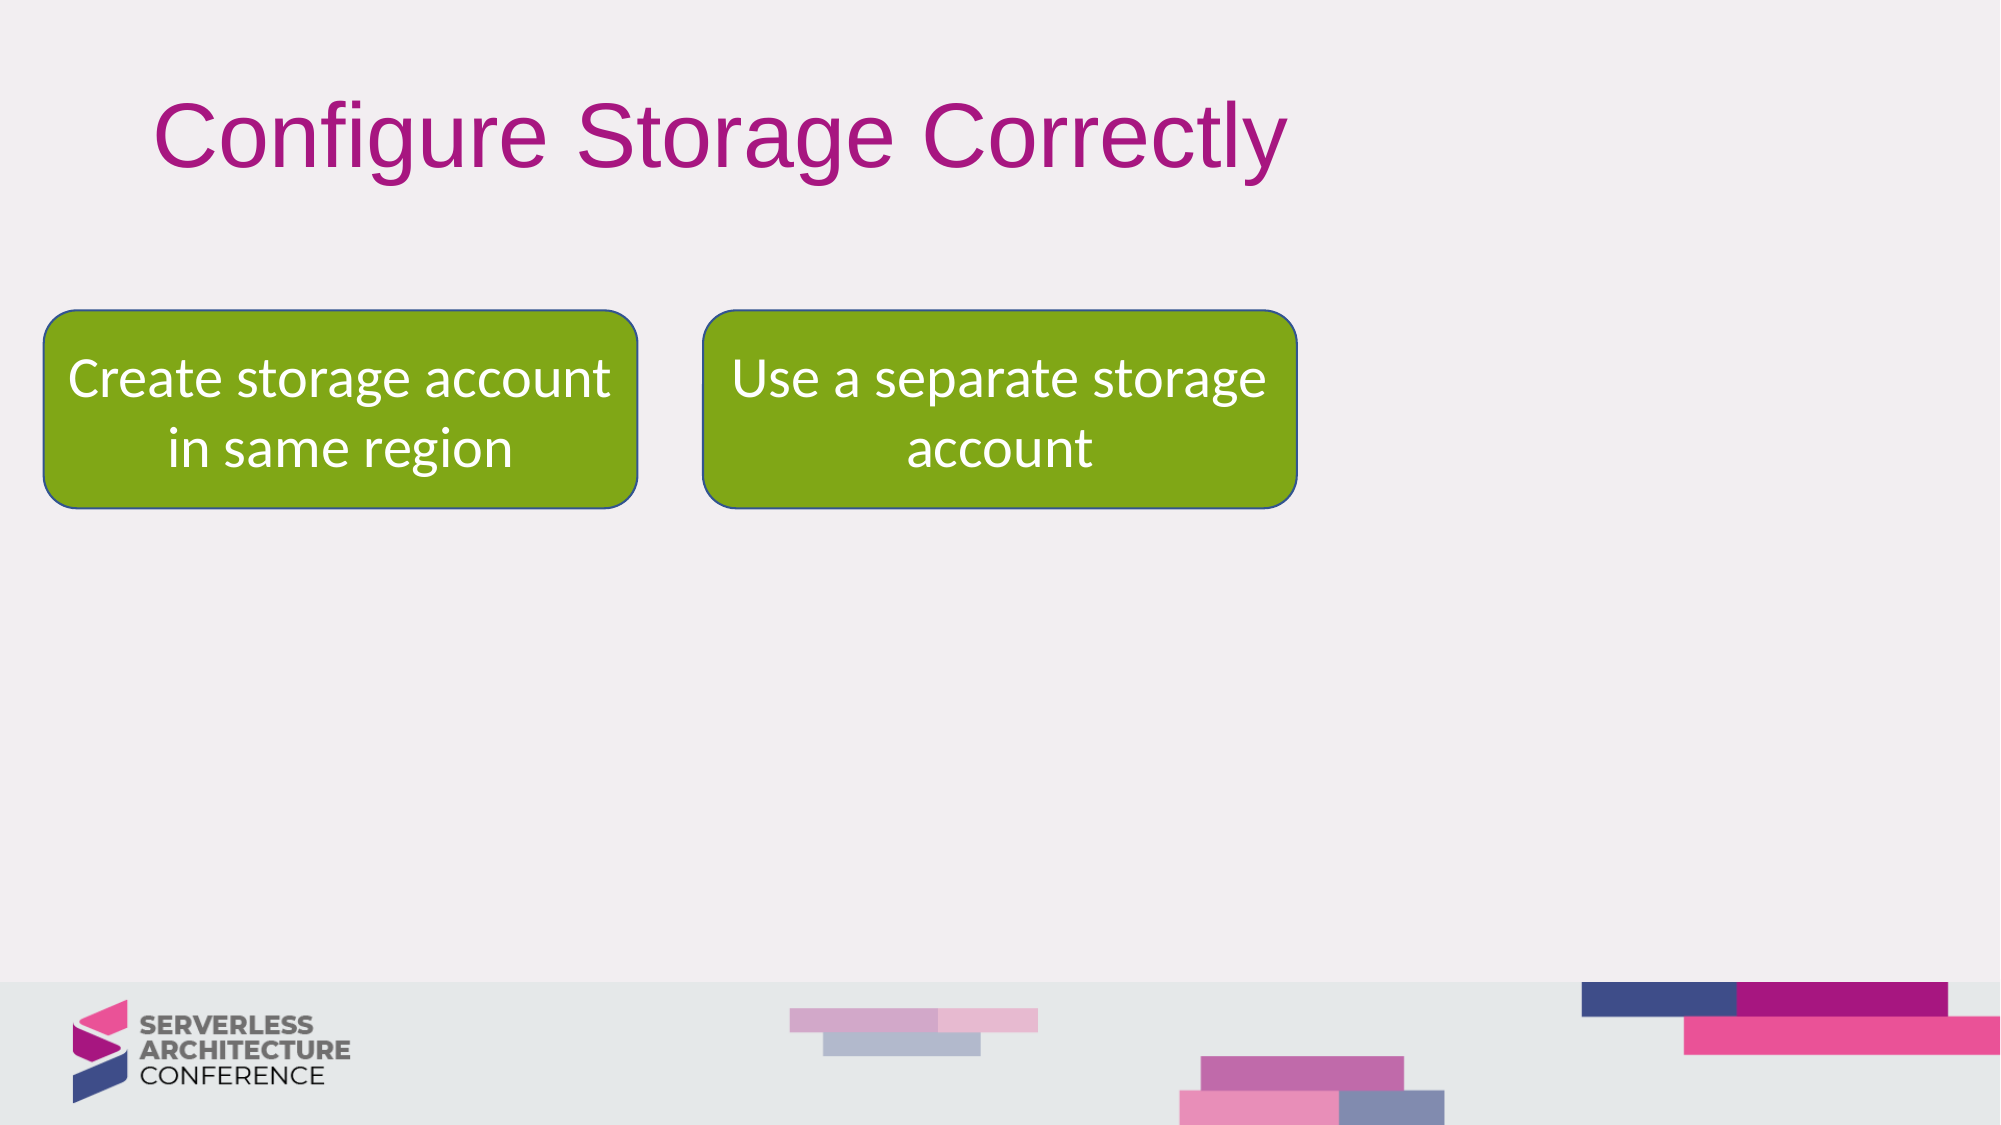

# Configure Storage Correctly
Create storage account in same region
Use a separate storage account